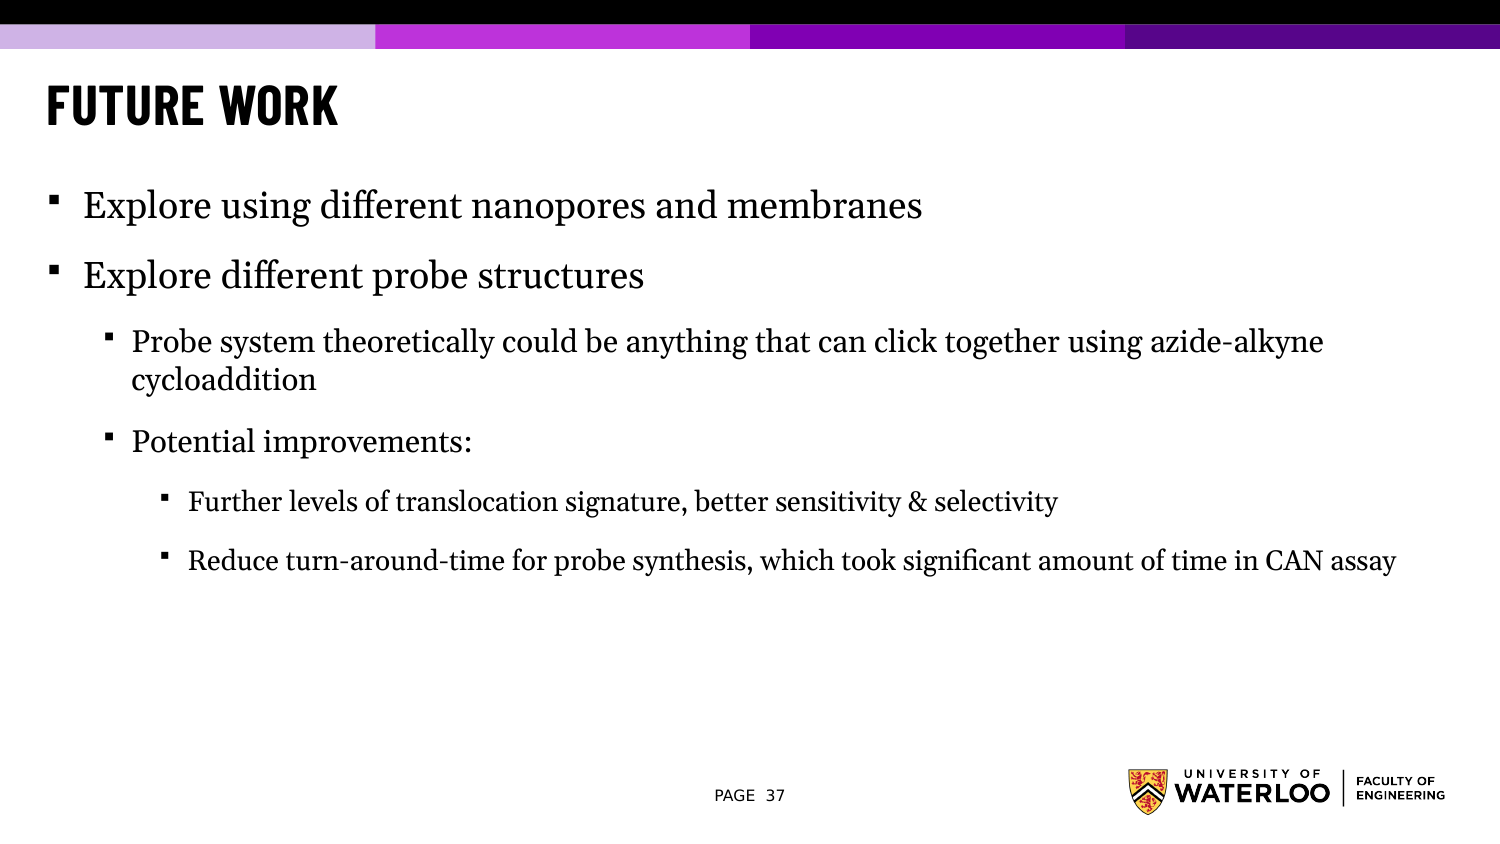

# FUTURE WORK
Explore using different nanopores and membranes
Explore different probe structures
Probe system theoretically could be anything that can click together using azide-alkyne cycloaddition
Potential improvements:
Further levels of translocation signature, better sensitivity & selectivity
Reduce turn-around-time for probe synthesis, which took significant amount of time in CAN assay

PAGE  37